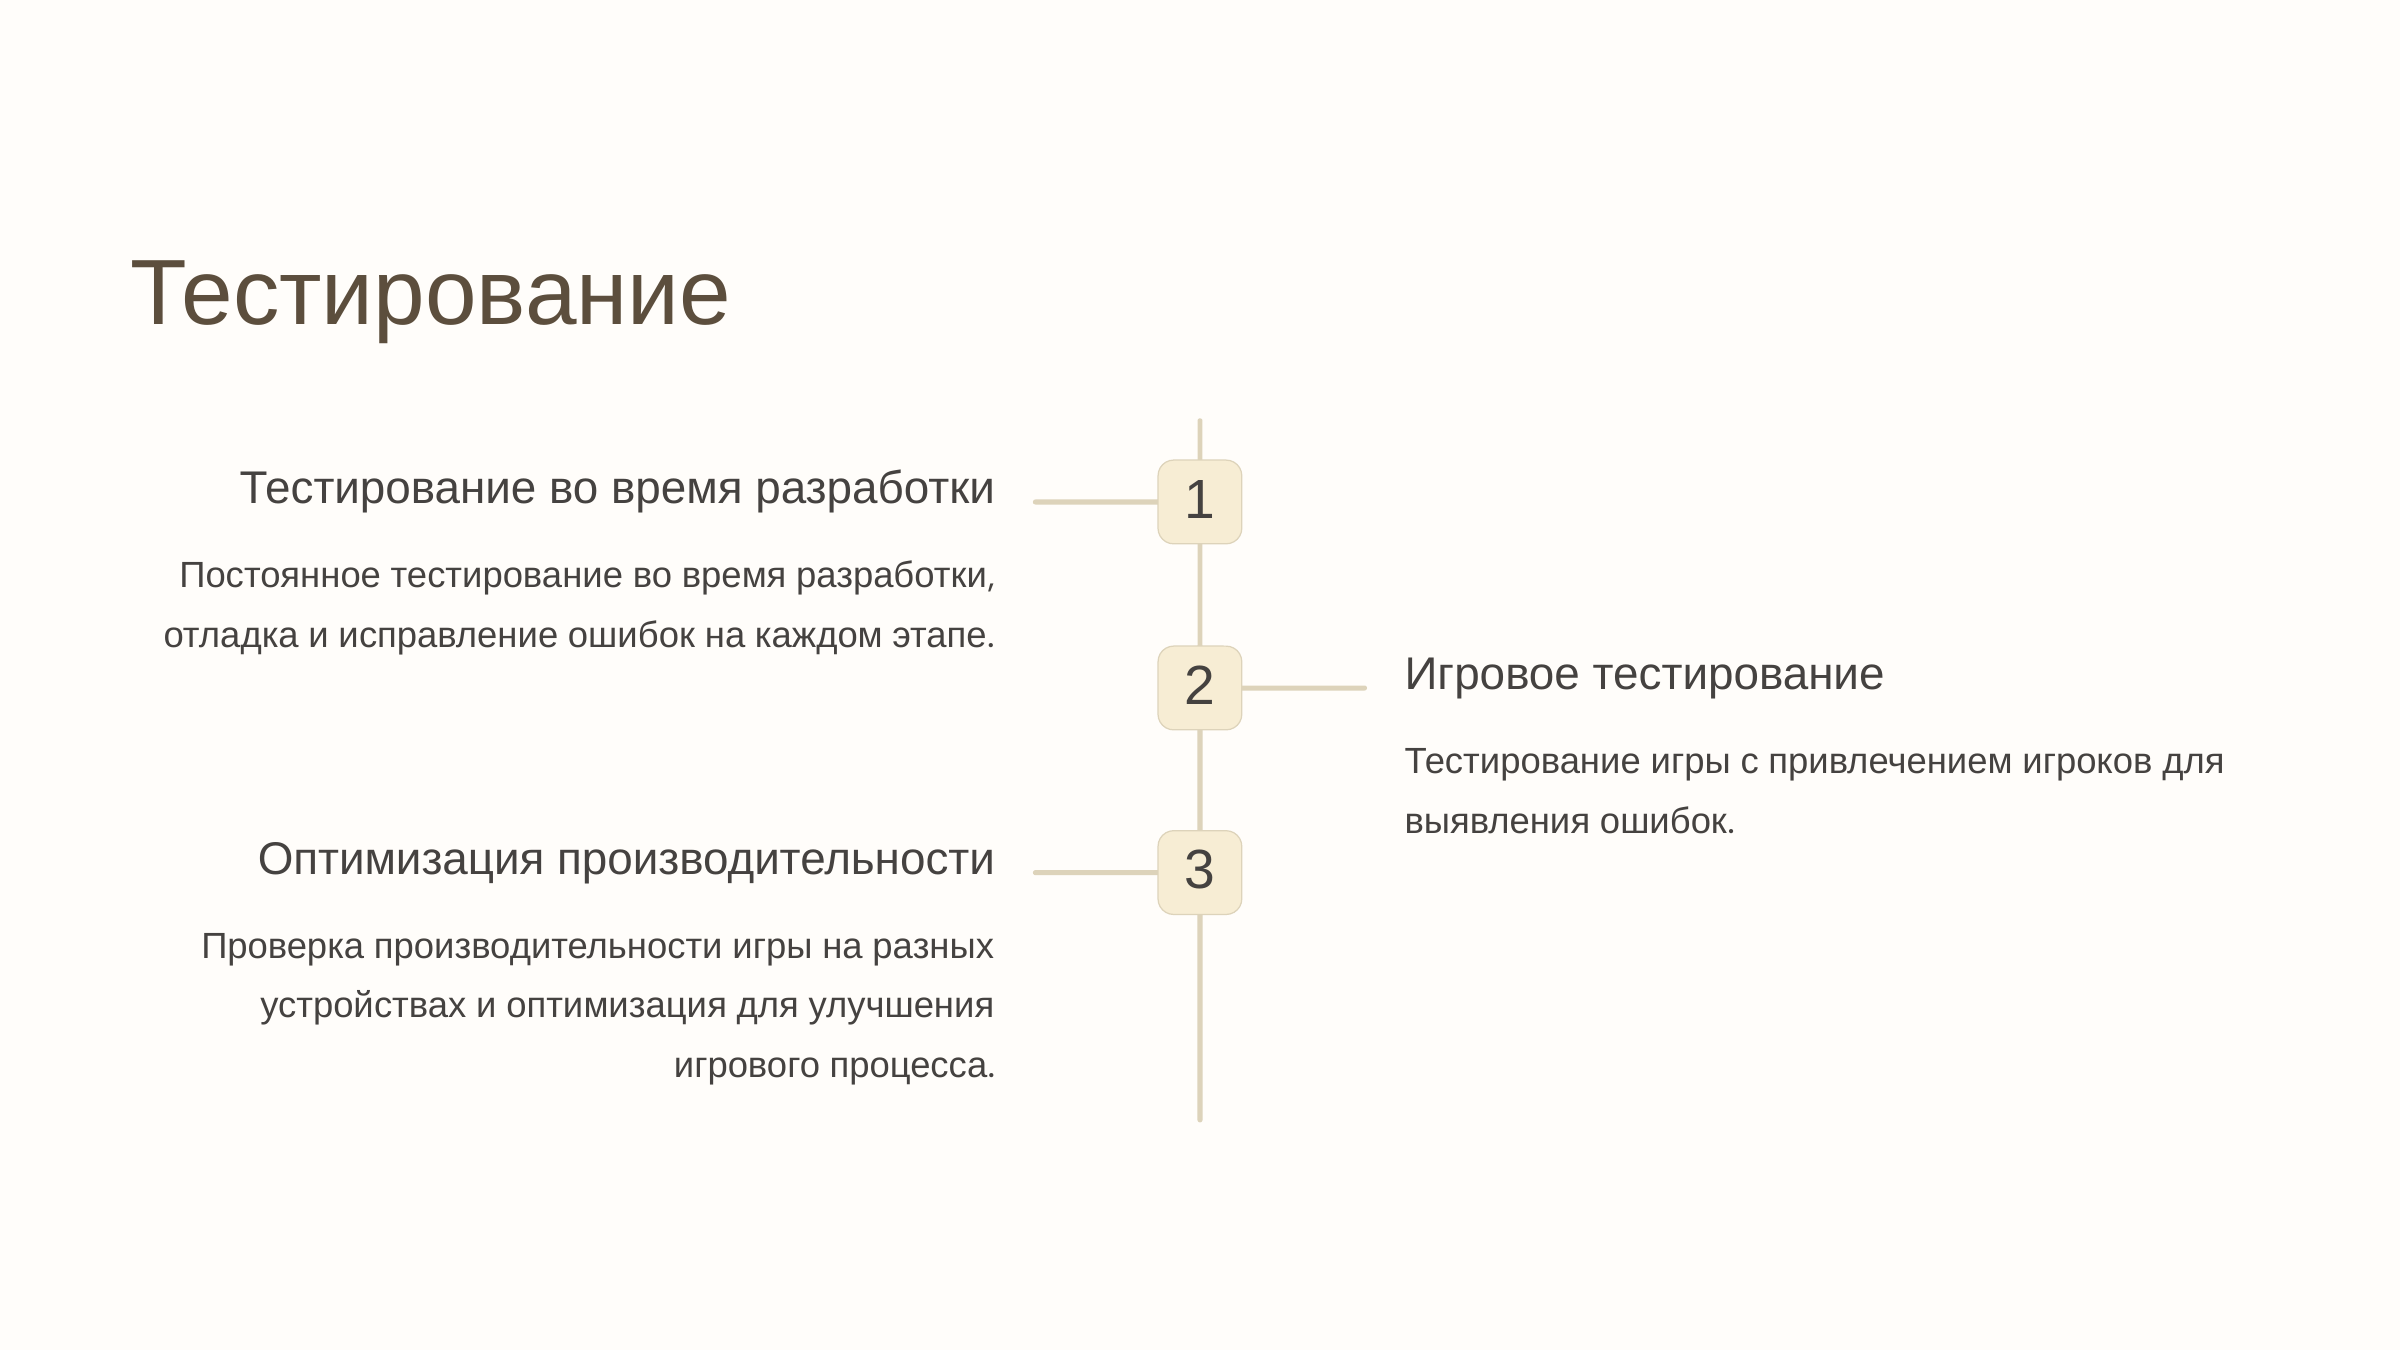

Тестирование

Тестирование во время разработки

1

Постоянное тестирование во время разработки, отладка и исправление ошибок на каждом этапе.
Игровое тестирование

2

Тестирование игры с привлечением игроков для выявления ошибок.
Оптимизация производительности

3

Проверка производительности игры на разных устройствах и оптимизация для улучшения игрового процесса.